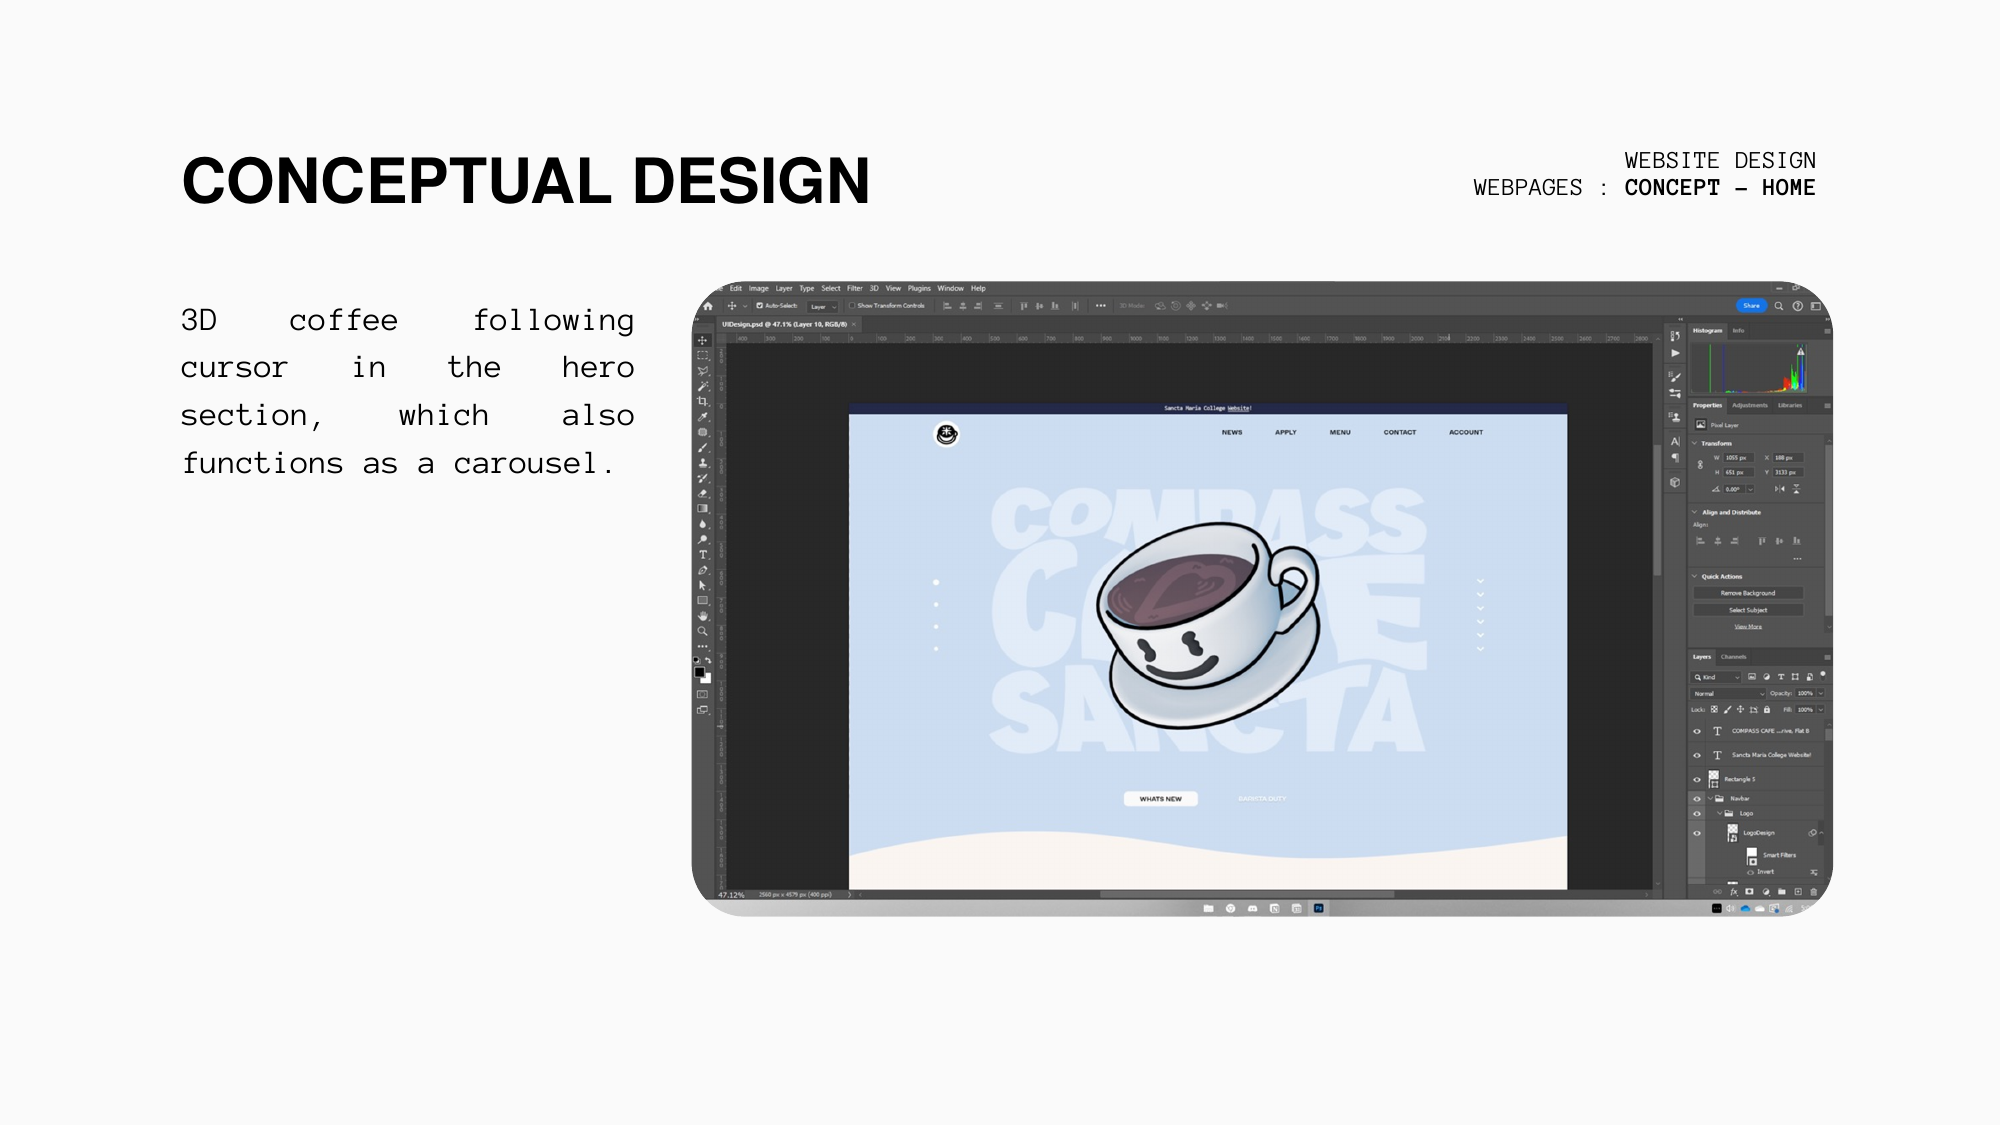

# CONCEPTUAL DESIGN
WEBSITE DESIGN
WEBPAGES : CONCEPT – HOME
3D coffee following cursor in the hero section, which also functions as a carousel.